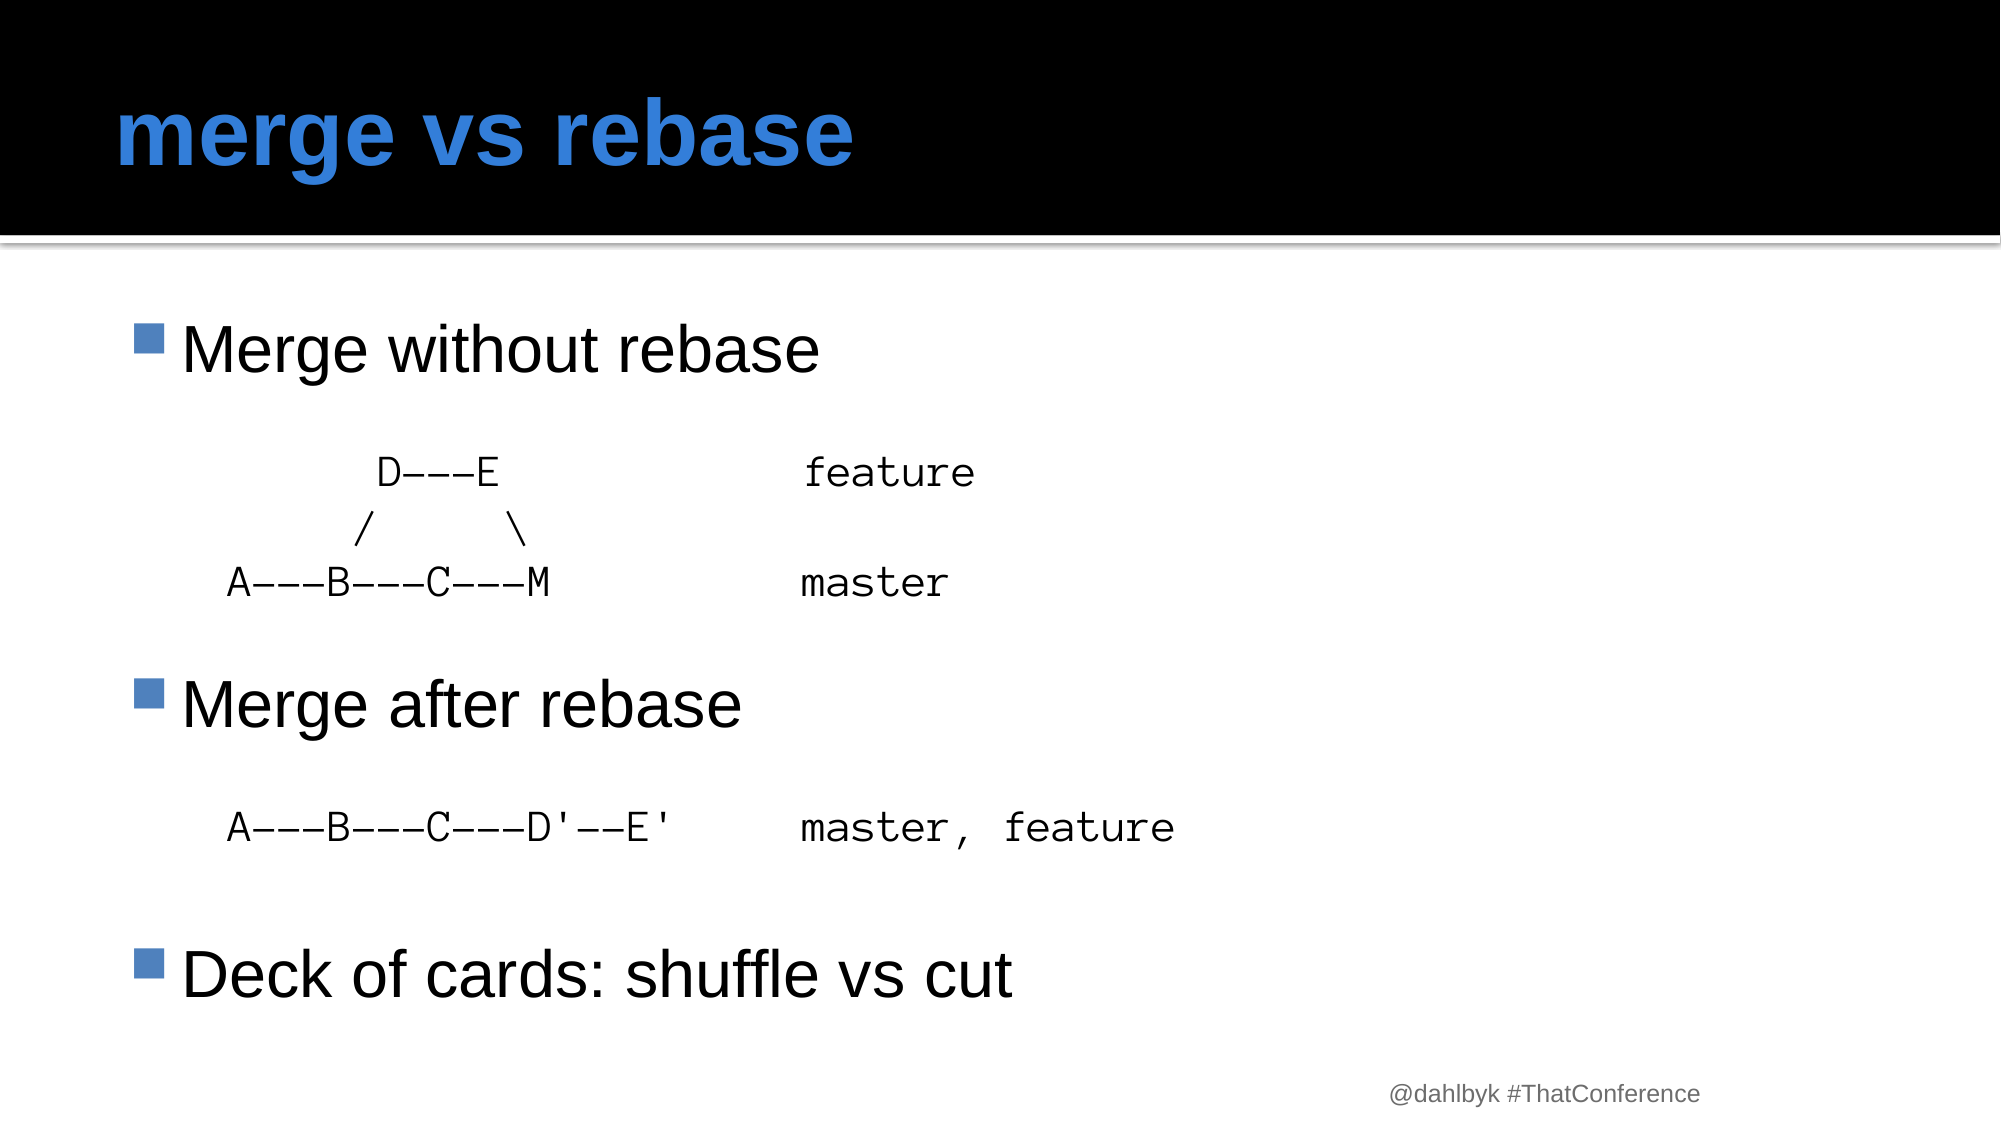

# merge vs rebase
Merge without rebase

          D---E            feature
         /     \
    A---B---C---M          master

Merge after rebase

    A---B---C---D'--E'     master, feature

Deck of cards: shuffle vs cut

@dahlbyk #ThatConference